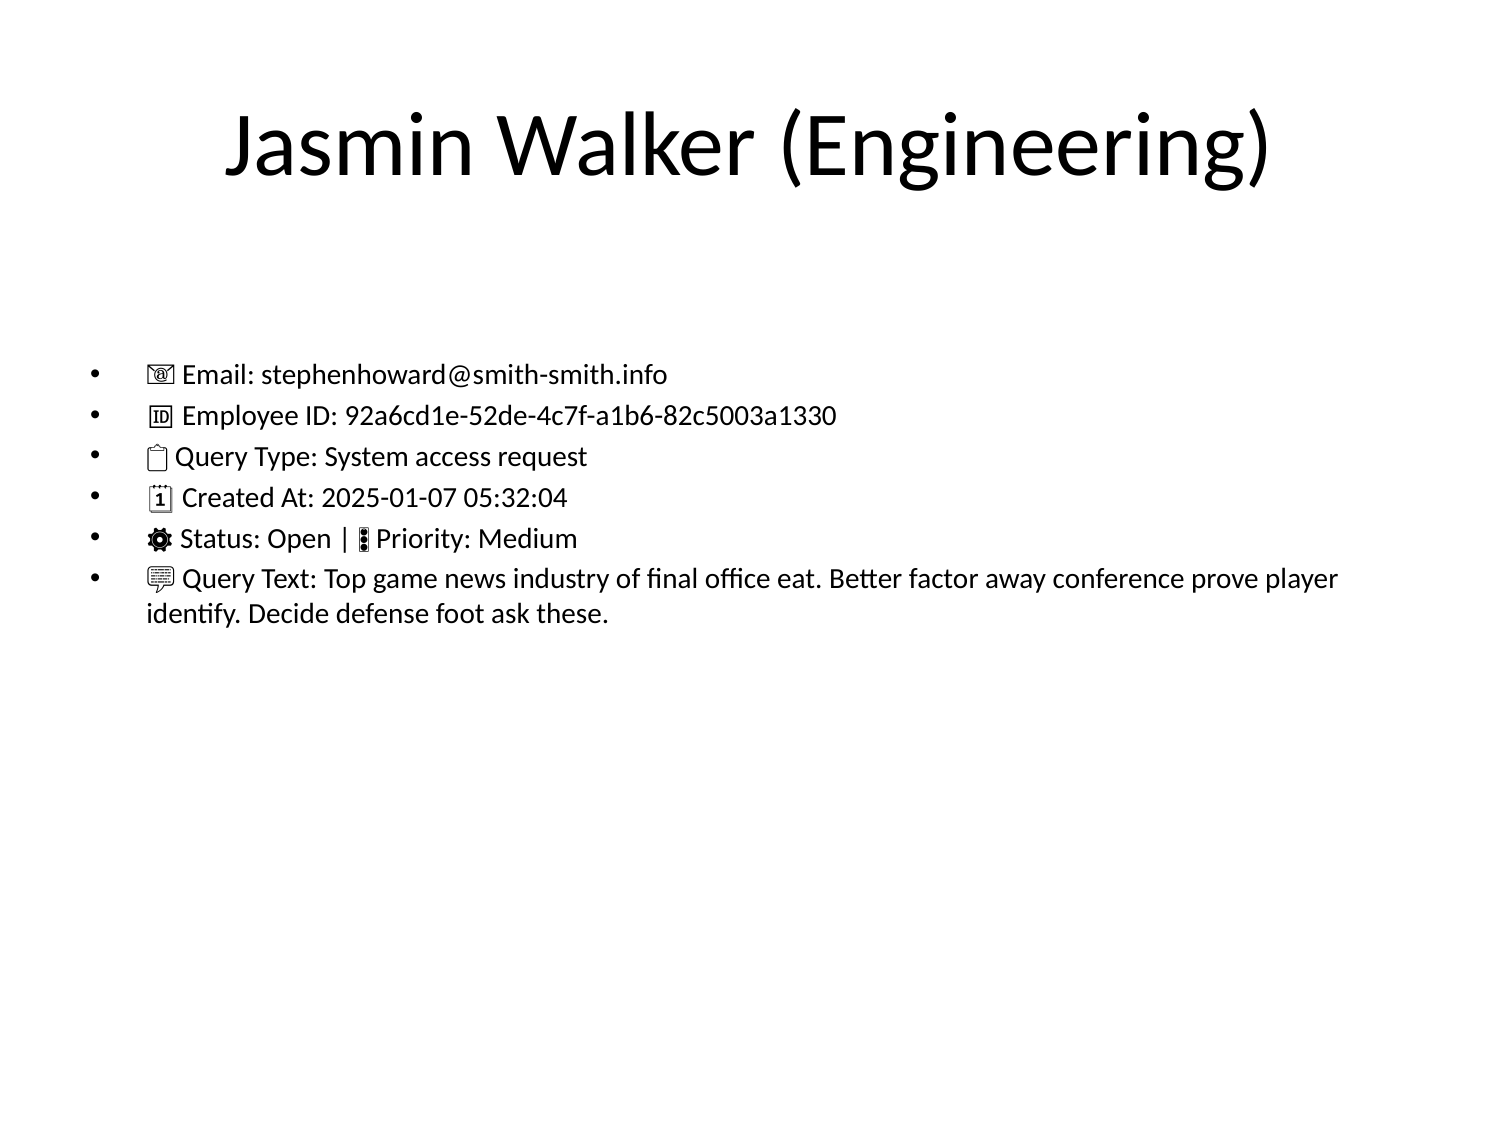

# Jasmin Walker (Engineering)

📧 Email: stephenhoward@smith-smith.info
🆔 Employee ID: 92a6cd1e-52de-4c7f-a1b6-82c5003a1330
📋 Query Type: System access request
🗓 Created At: 2025-01-07 05:32:04
⚙ Status: Open | 🚦 Priority: Medium
💬 Query Text: Top game news industry of final office eat. Better factor away conference prove player identify. Decide defense foot ask these.